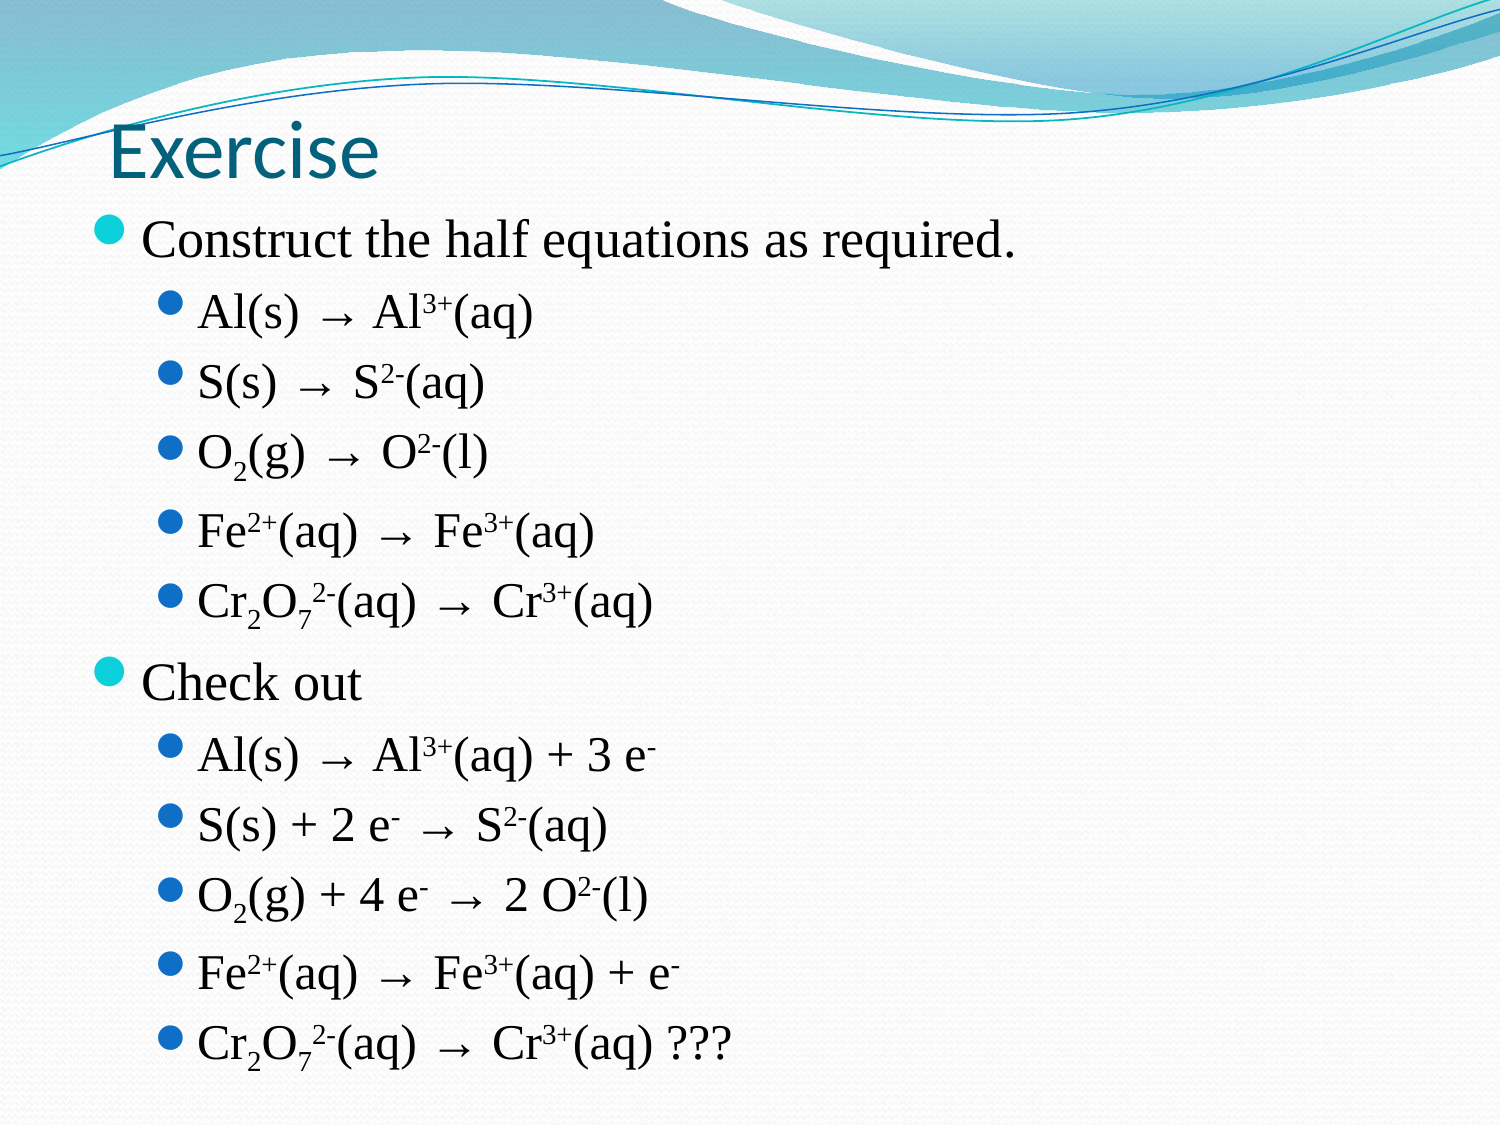

# Exercise
Construct the half equations as required.
Al(s) → Al3+(aq)
S(s) → S2-(aq)
O2(g) → O2-(l)
Fe2+(aq) → Fe3+(aq)
Cr2O72-(aq) → Cr3+(aq)
Check out
Al(s) → Al3+(aq) + 3 e-
S(s) + 2 e- → S2-(aq)
O2(g) + 4 e- → 2 O2-(l)
Fe2+(aq) → Fe3+(aq) + e-
Cr2O72-(aq) → Cr3+(aq) ???